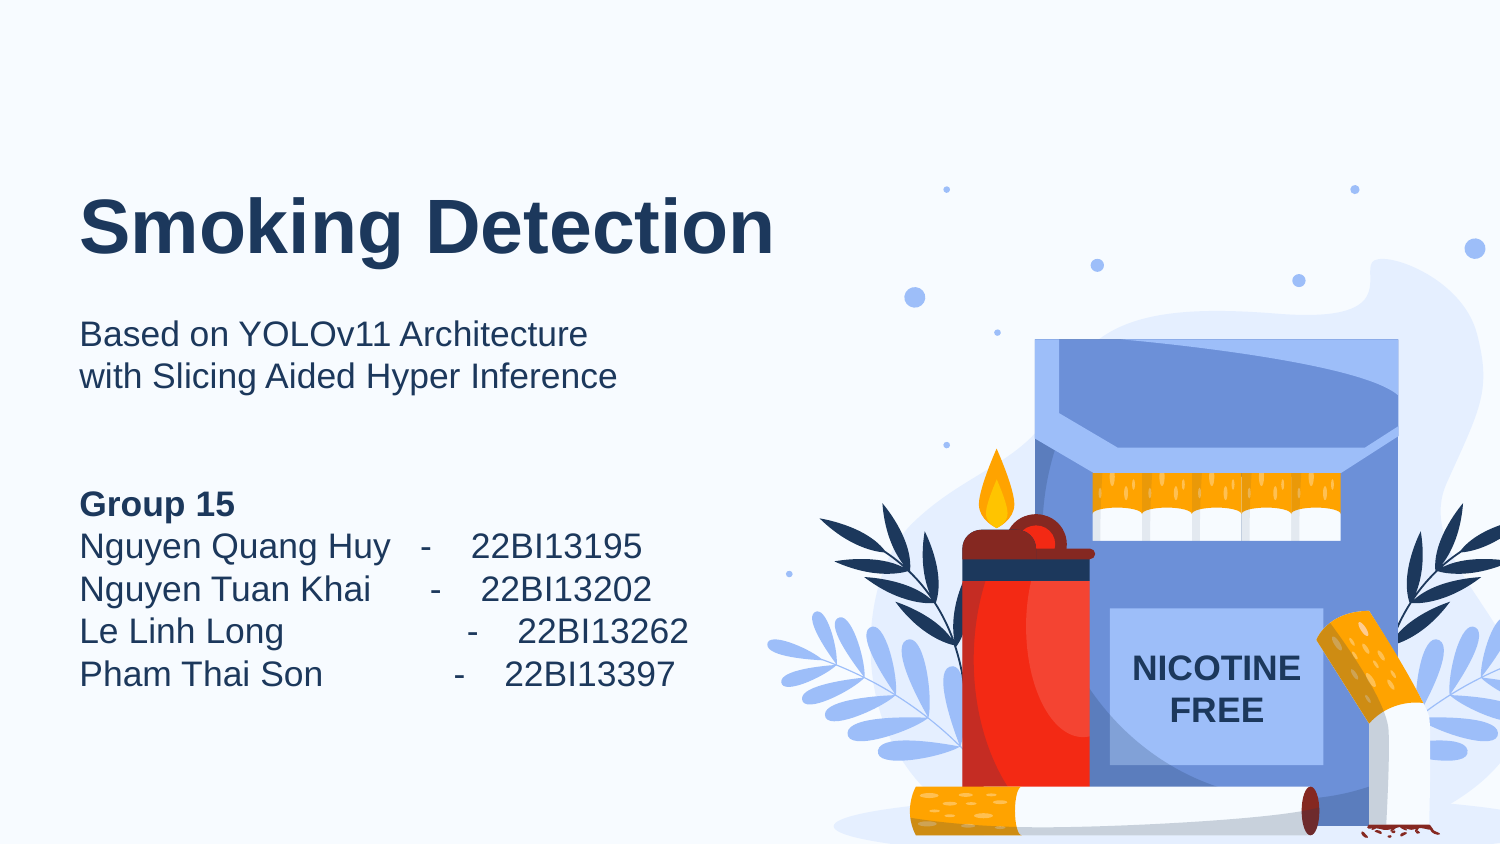

# Smoking Detection

Based on YOLOv11 Architecture
with Slicing Aided Hyper Inference

Group 15
Nguyen Quang Huy   -    22BI13195
Nguyen Tuan Khai      -    22BI13202
Le Linh Long                   -    22BI13262
Pham Thai Son              -    22BI13397

NICOTINE
FREE